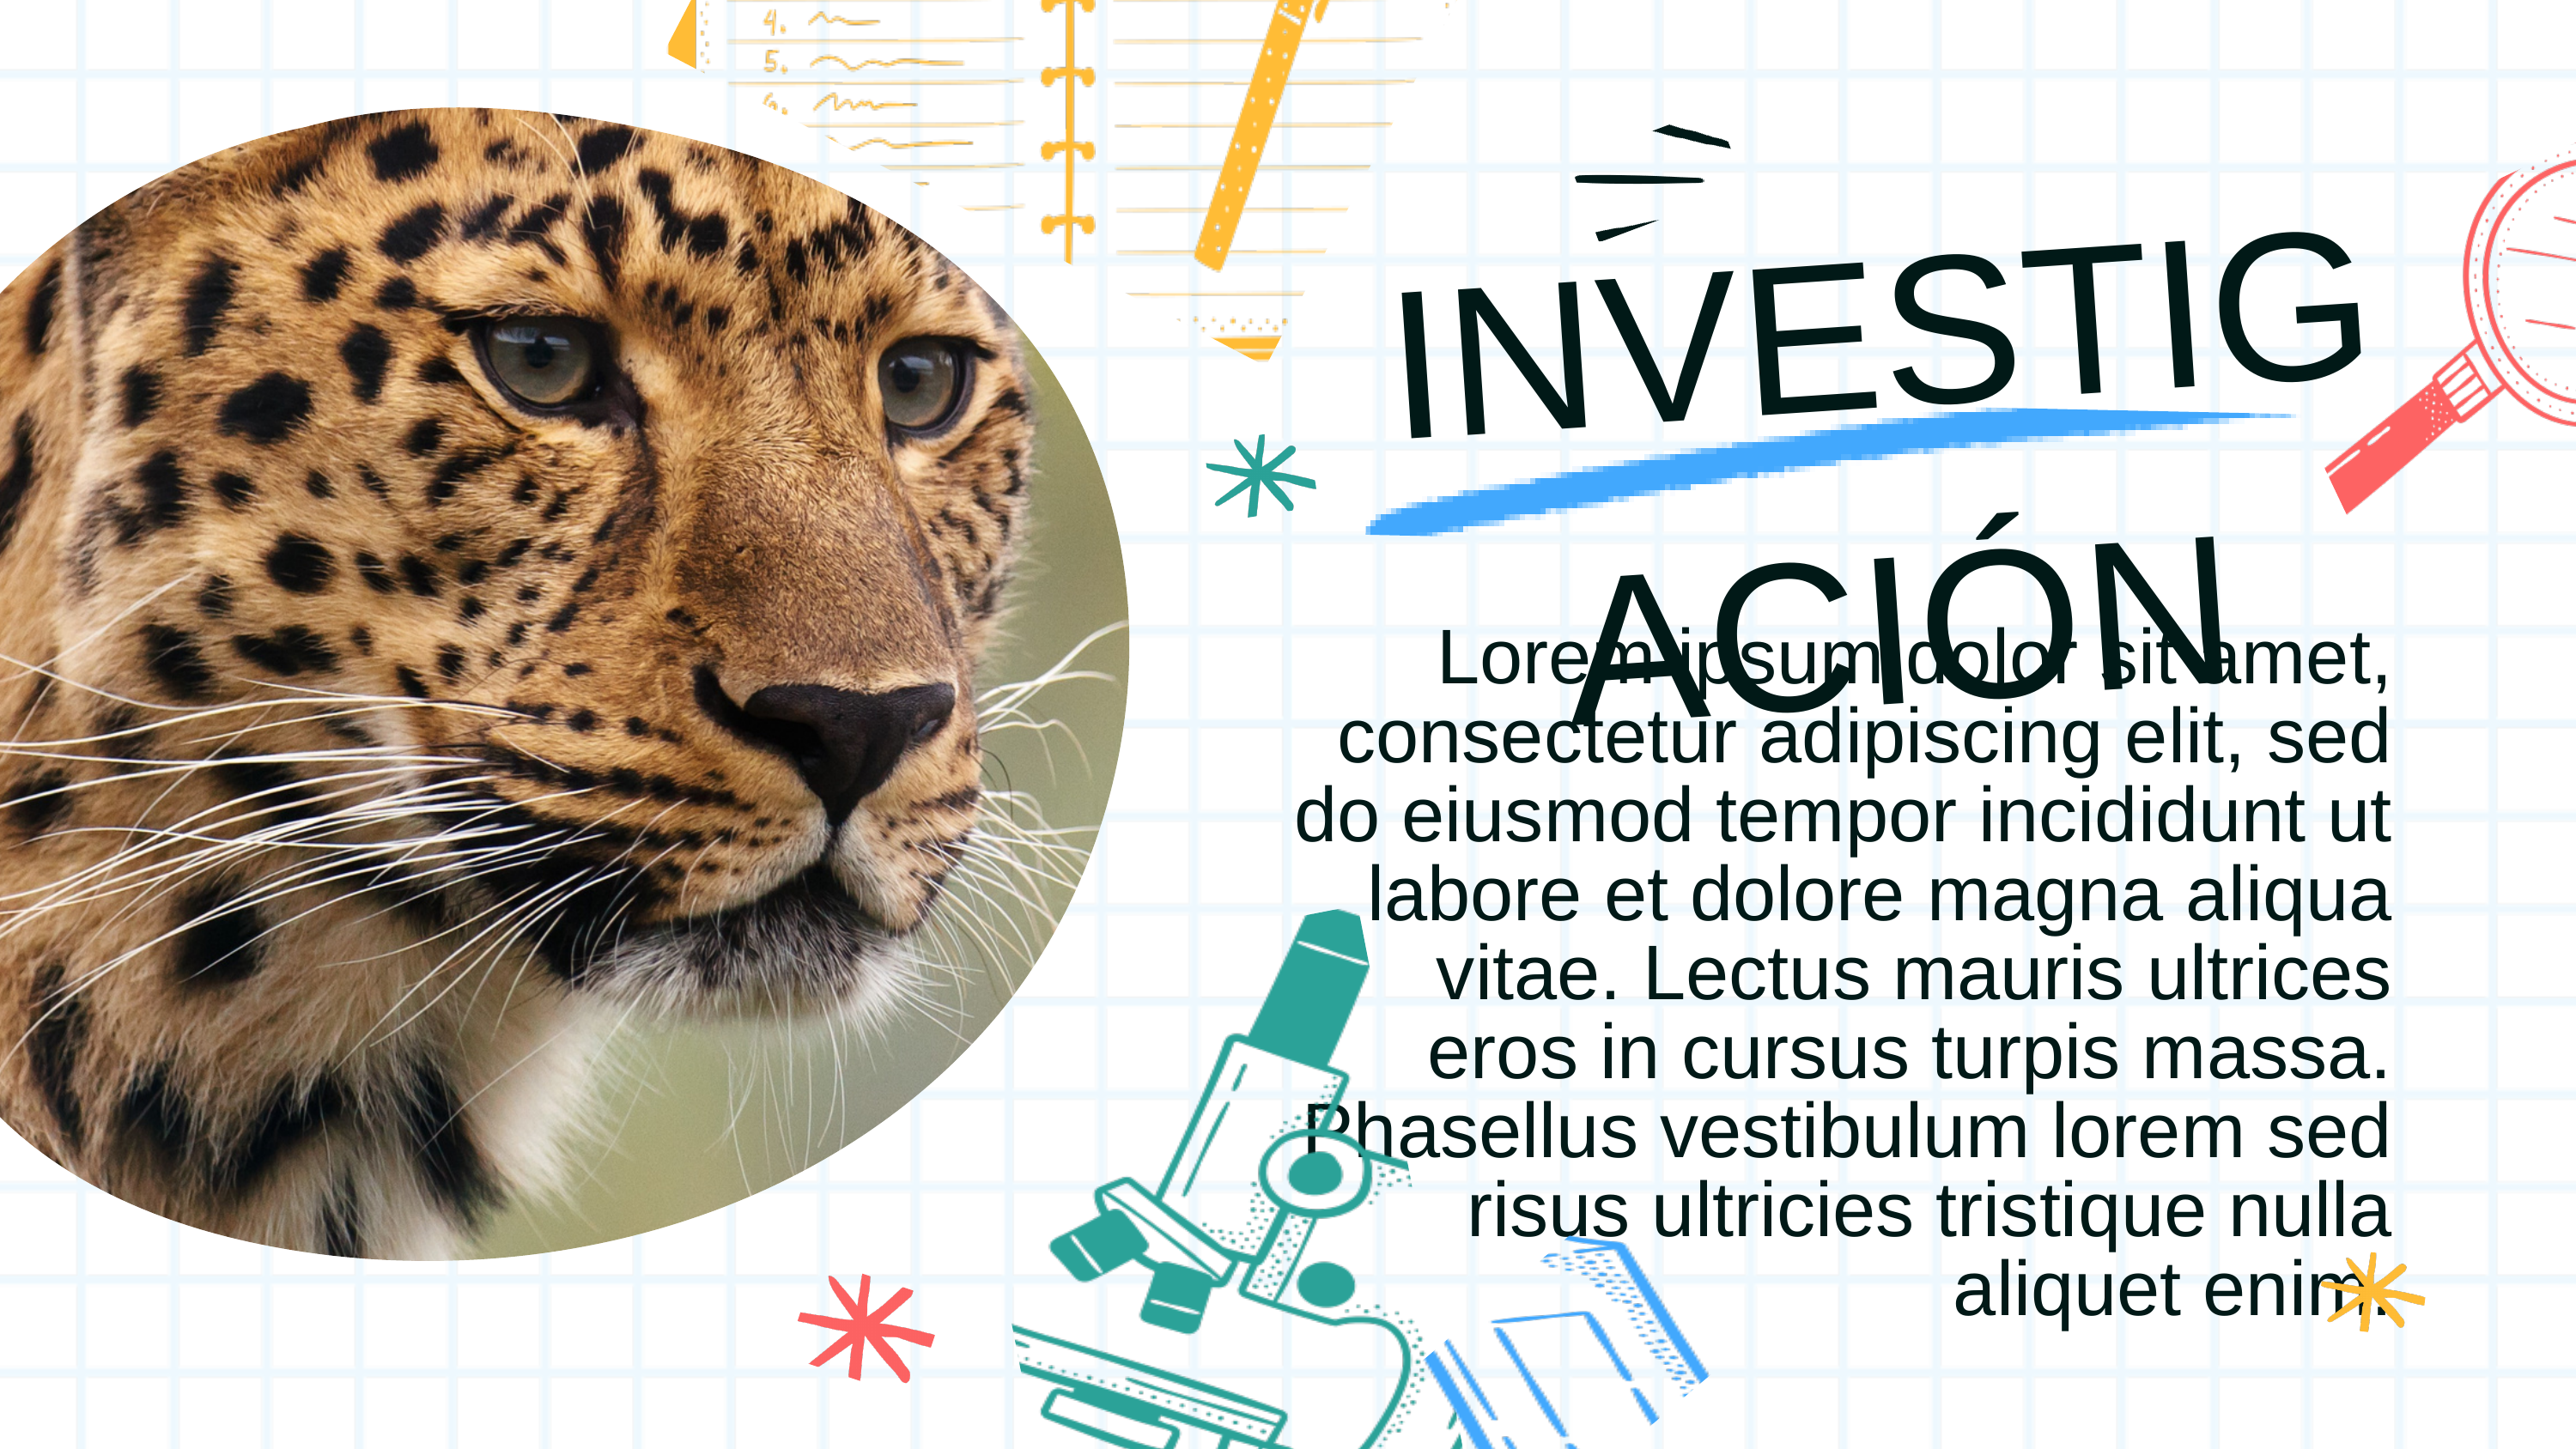

INVESTIGACIÓN

Lorem ipsum dolor sit amet, consectetur adipiscing elit, sed do eiusmod tempor incididunt ut labore et dolore magna aliqua vitae. Lectus mauris ultrices eros in cursus turpis massa. Phasellus vestibulum lorem sed risus ultricies tristique nulla aliquet enim.